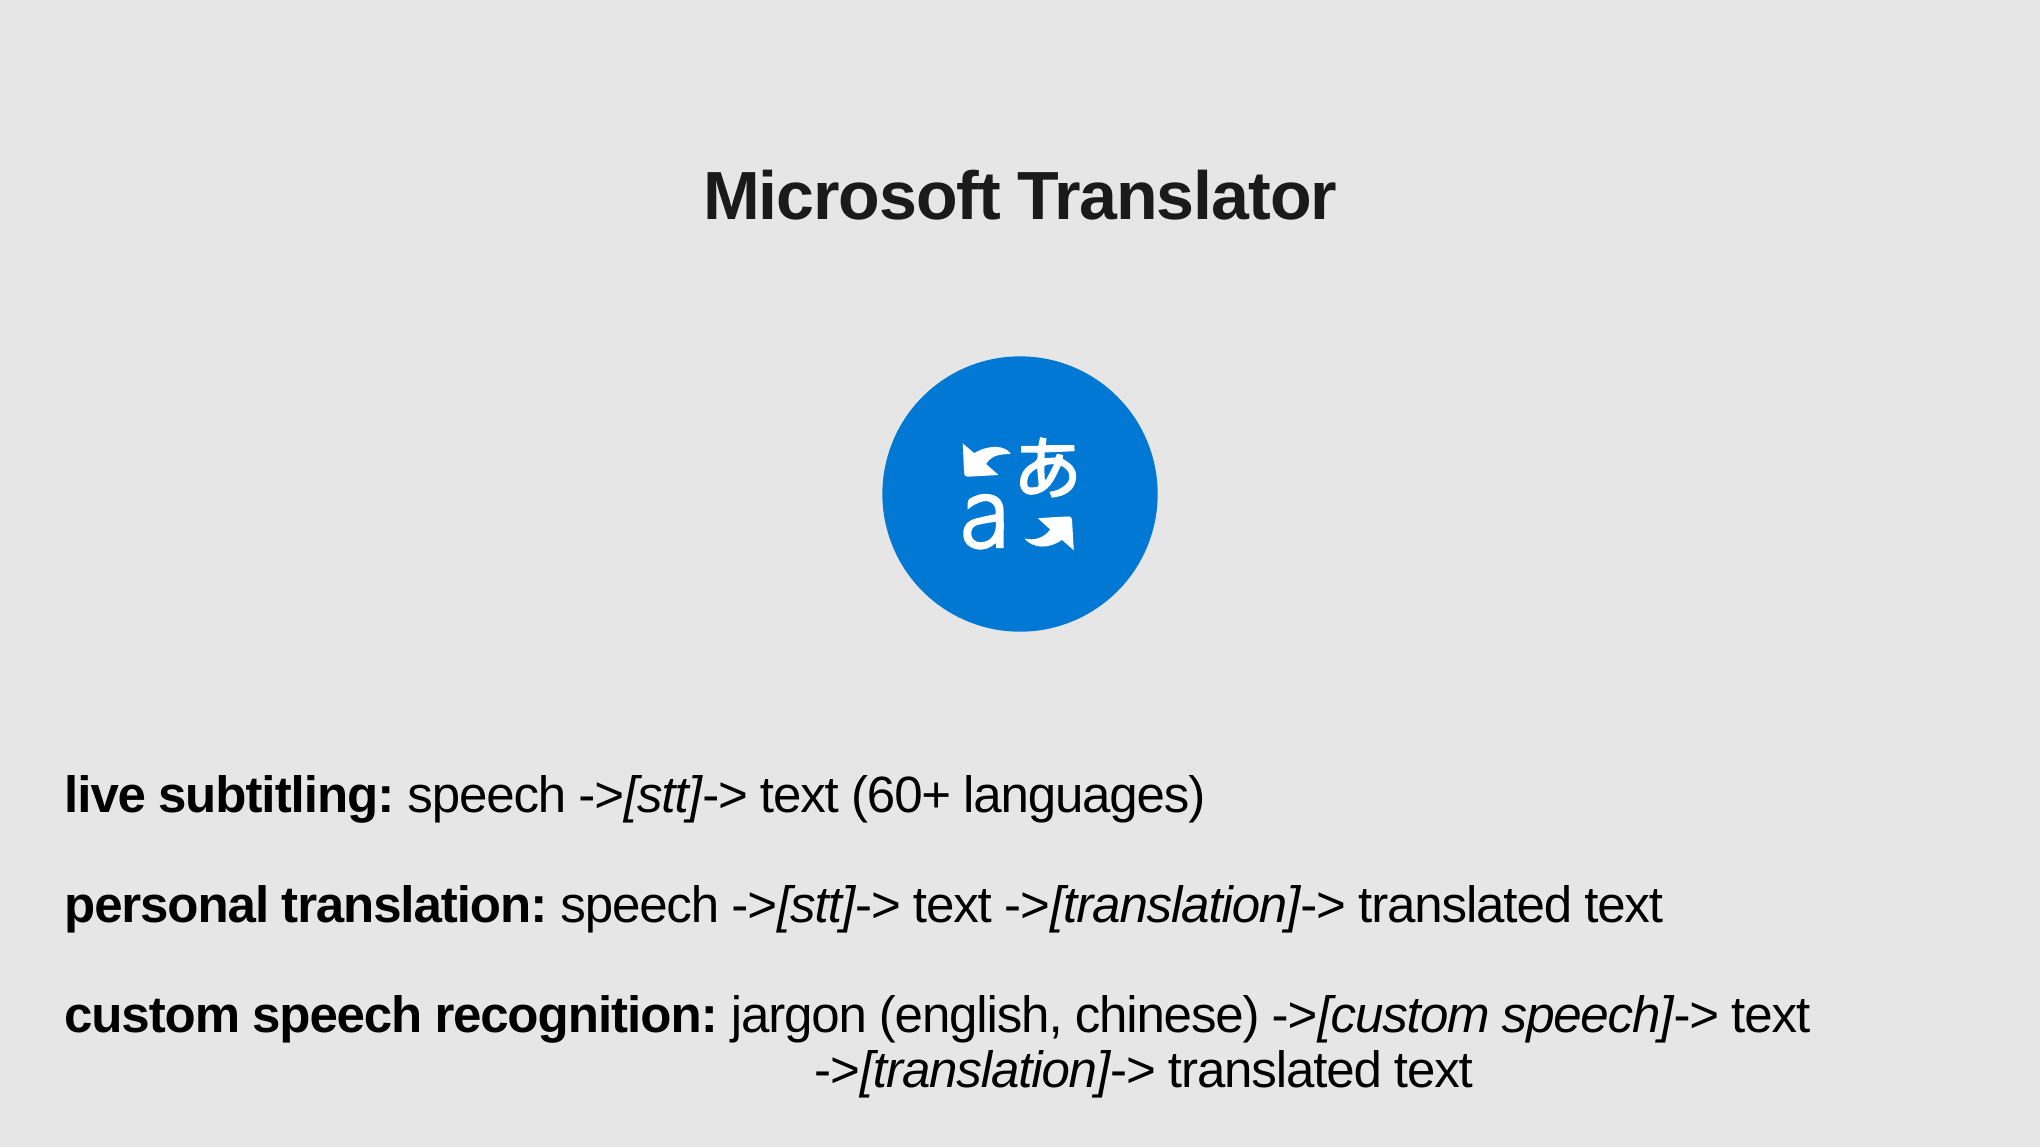

Microsoft Translator

# live subtitling: speech ->[stt]-> text (60+ languages) personal translation: speech ->[stt]-> text ->[translation]-> translated text custom speech recognition: jargon (english, chinese) ->[custom speech]-> text ->[translation]-> translated text